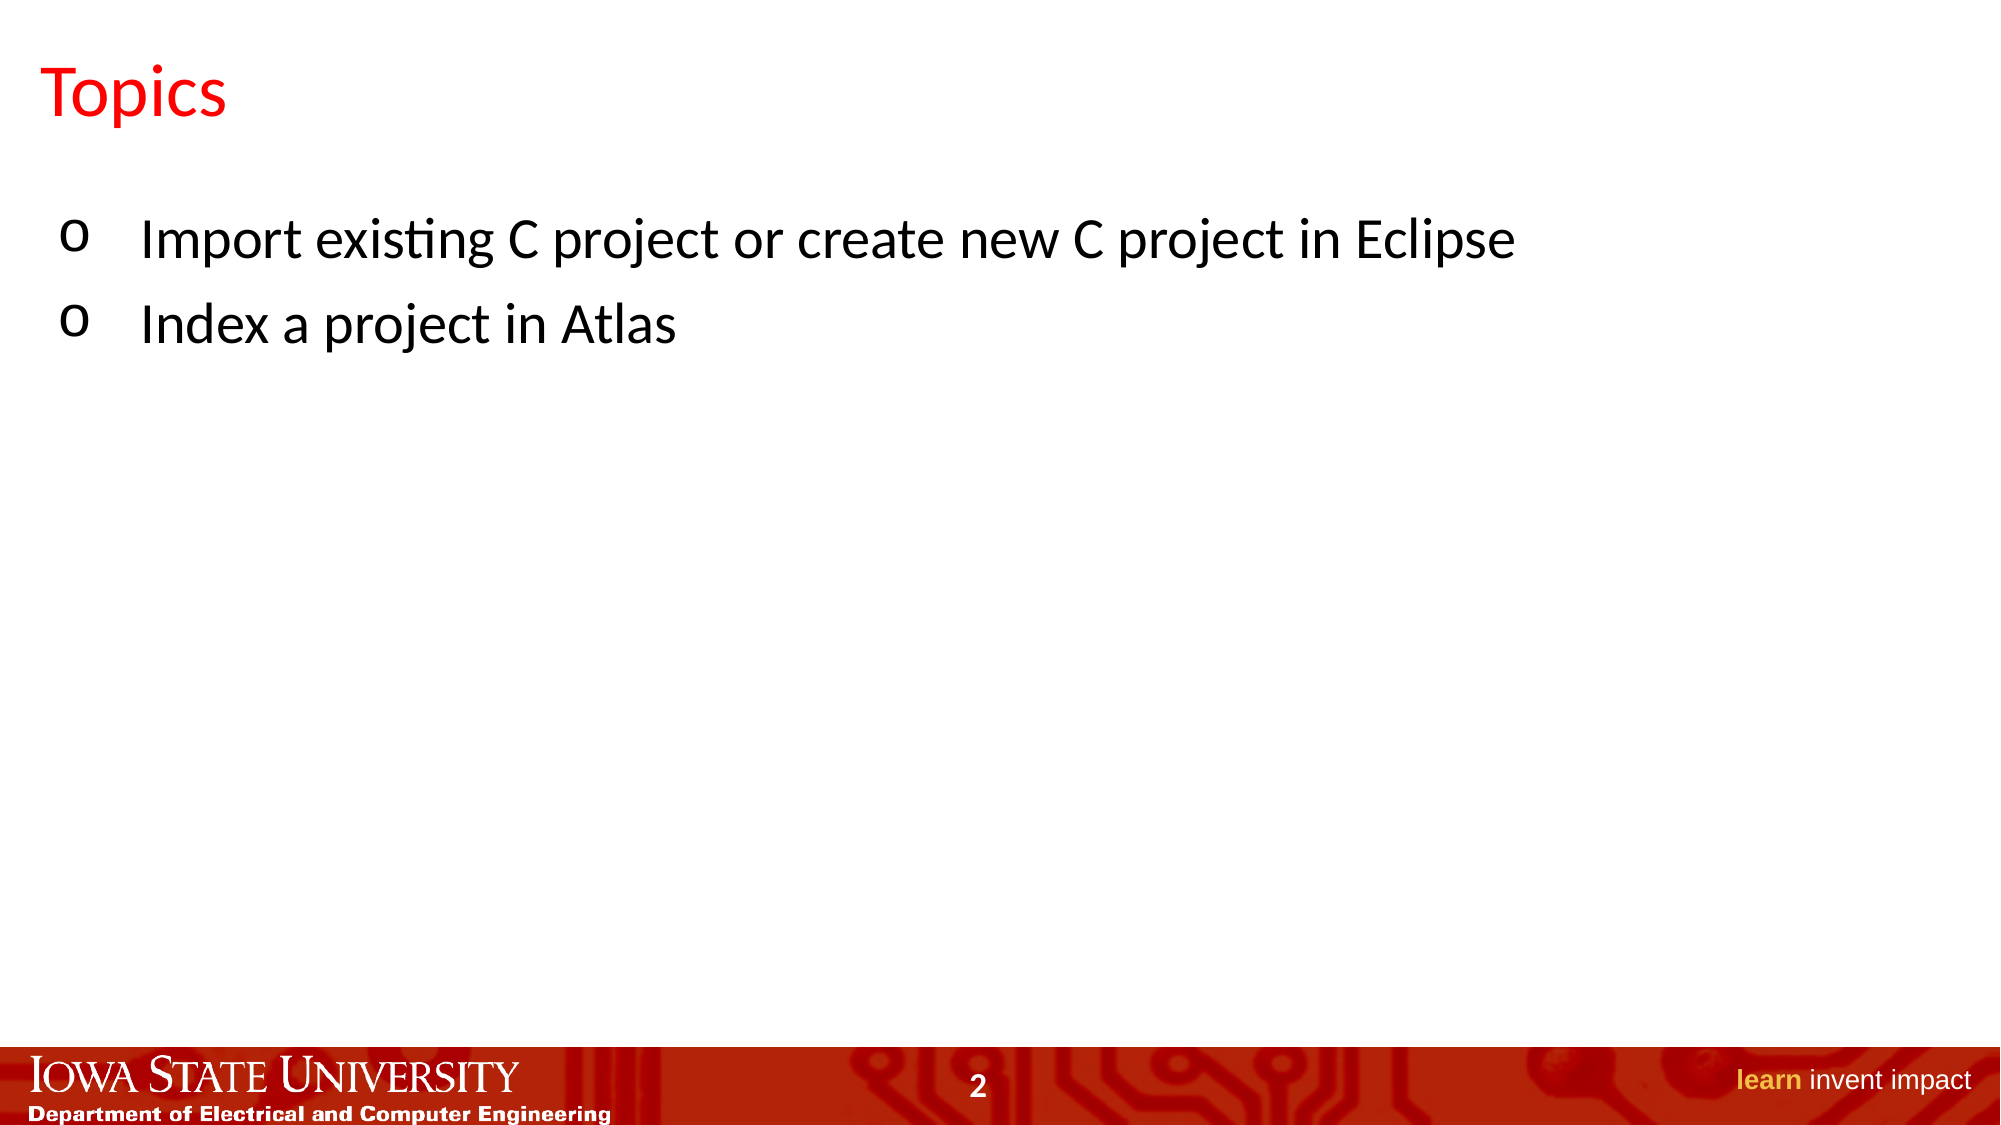

# Topics
Import existing C project or create new C project in Eclipse
Index a project in Atlas
2